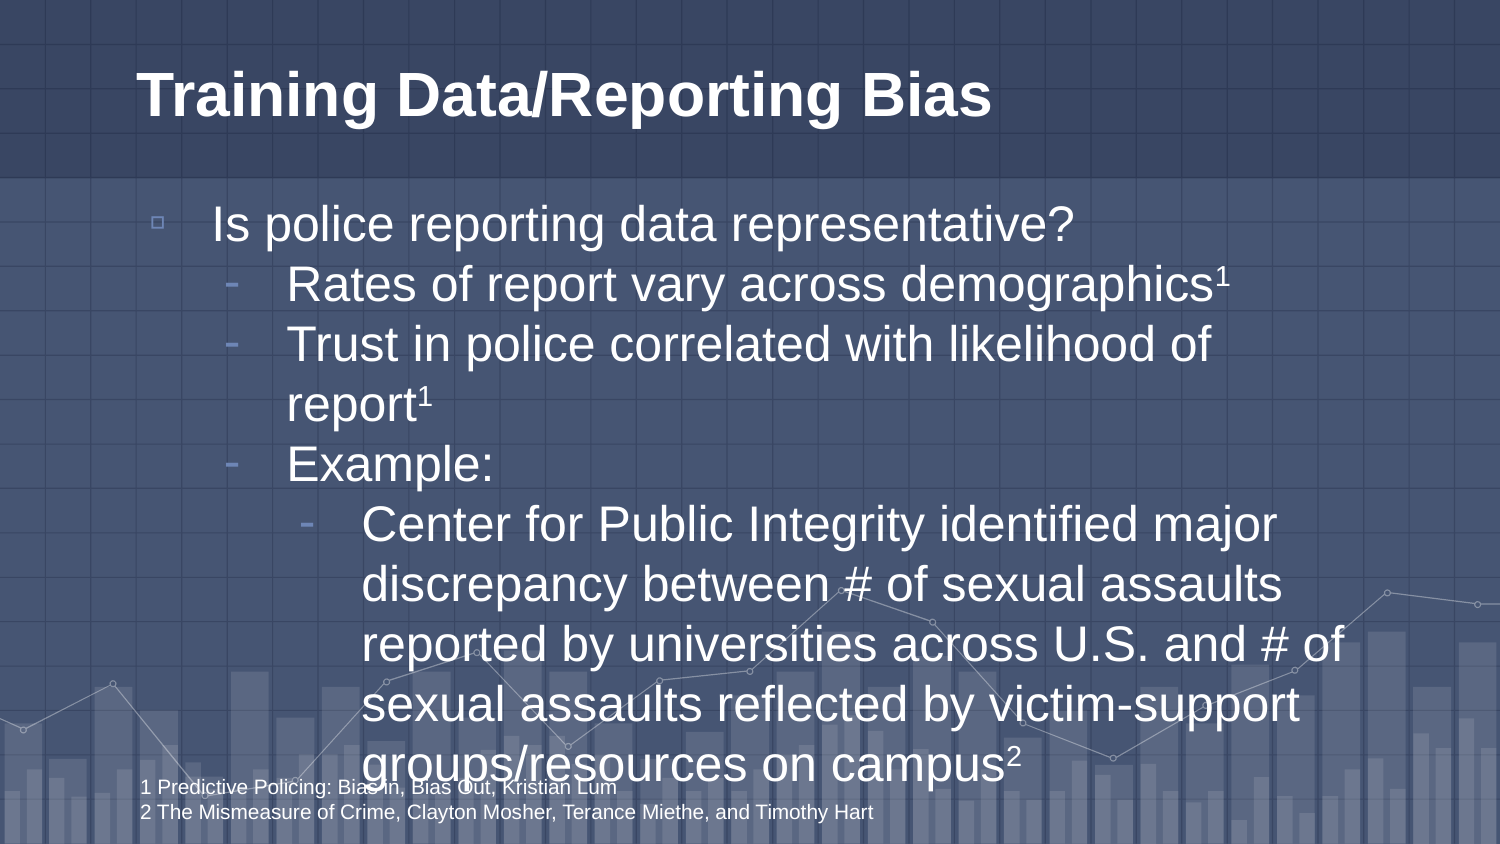

# Training Data/Reporting Bias
Is police reporting data representative?
Rates of report vary across demographics1
Trust in police correlated with likelihood of report1
Example:
Center for Public Integrity identified major discrepancy between # of sexual assaults reported by universities across U.S. and # of sexual assaults reflected by victim-support groups/resources on campus2
1 Predictive Policing: Bias in, Bias Out, Kristian Lum
2 The Mismeasure of Crime, Clayton Mosher, Terance Miethe, and Timothy Hart